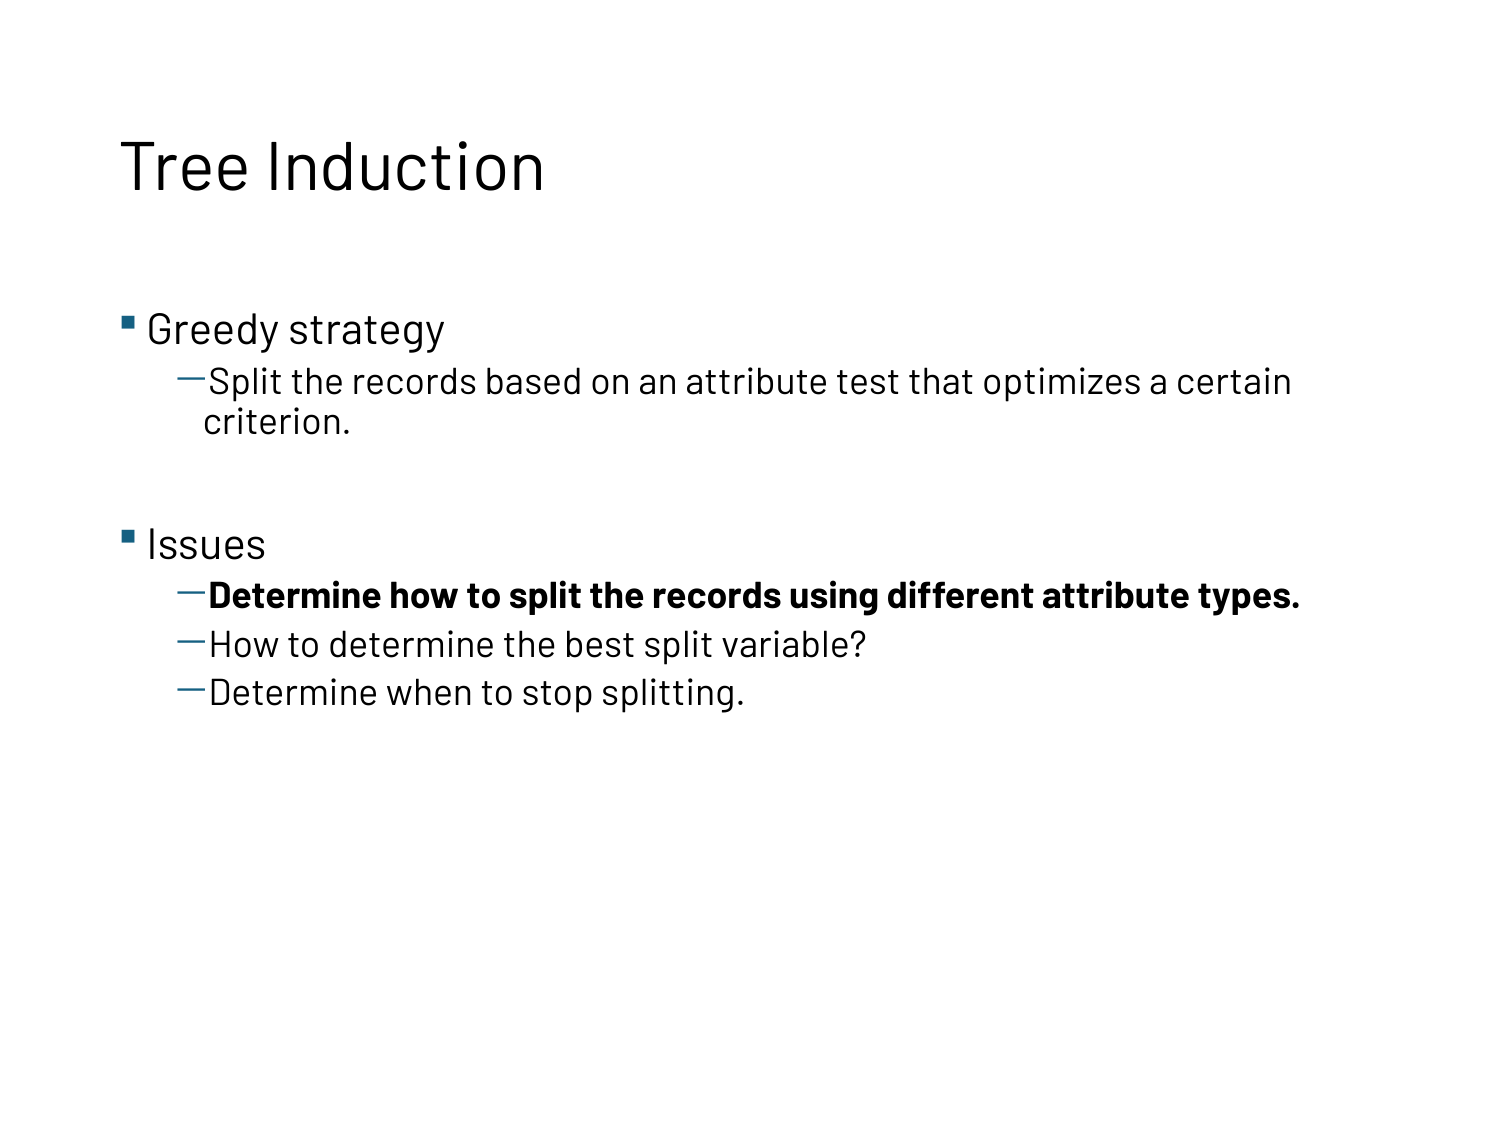

# Tree Induction
Greedy strategy
Split the records based on an attribute test that optimizes a certain criterion.

Issues
Determine how to split the records using different attribute types.
How to determine the best split variable?
Determine when to stop splitting.